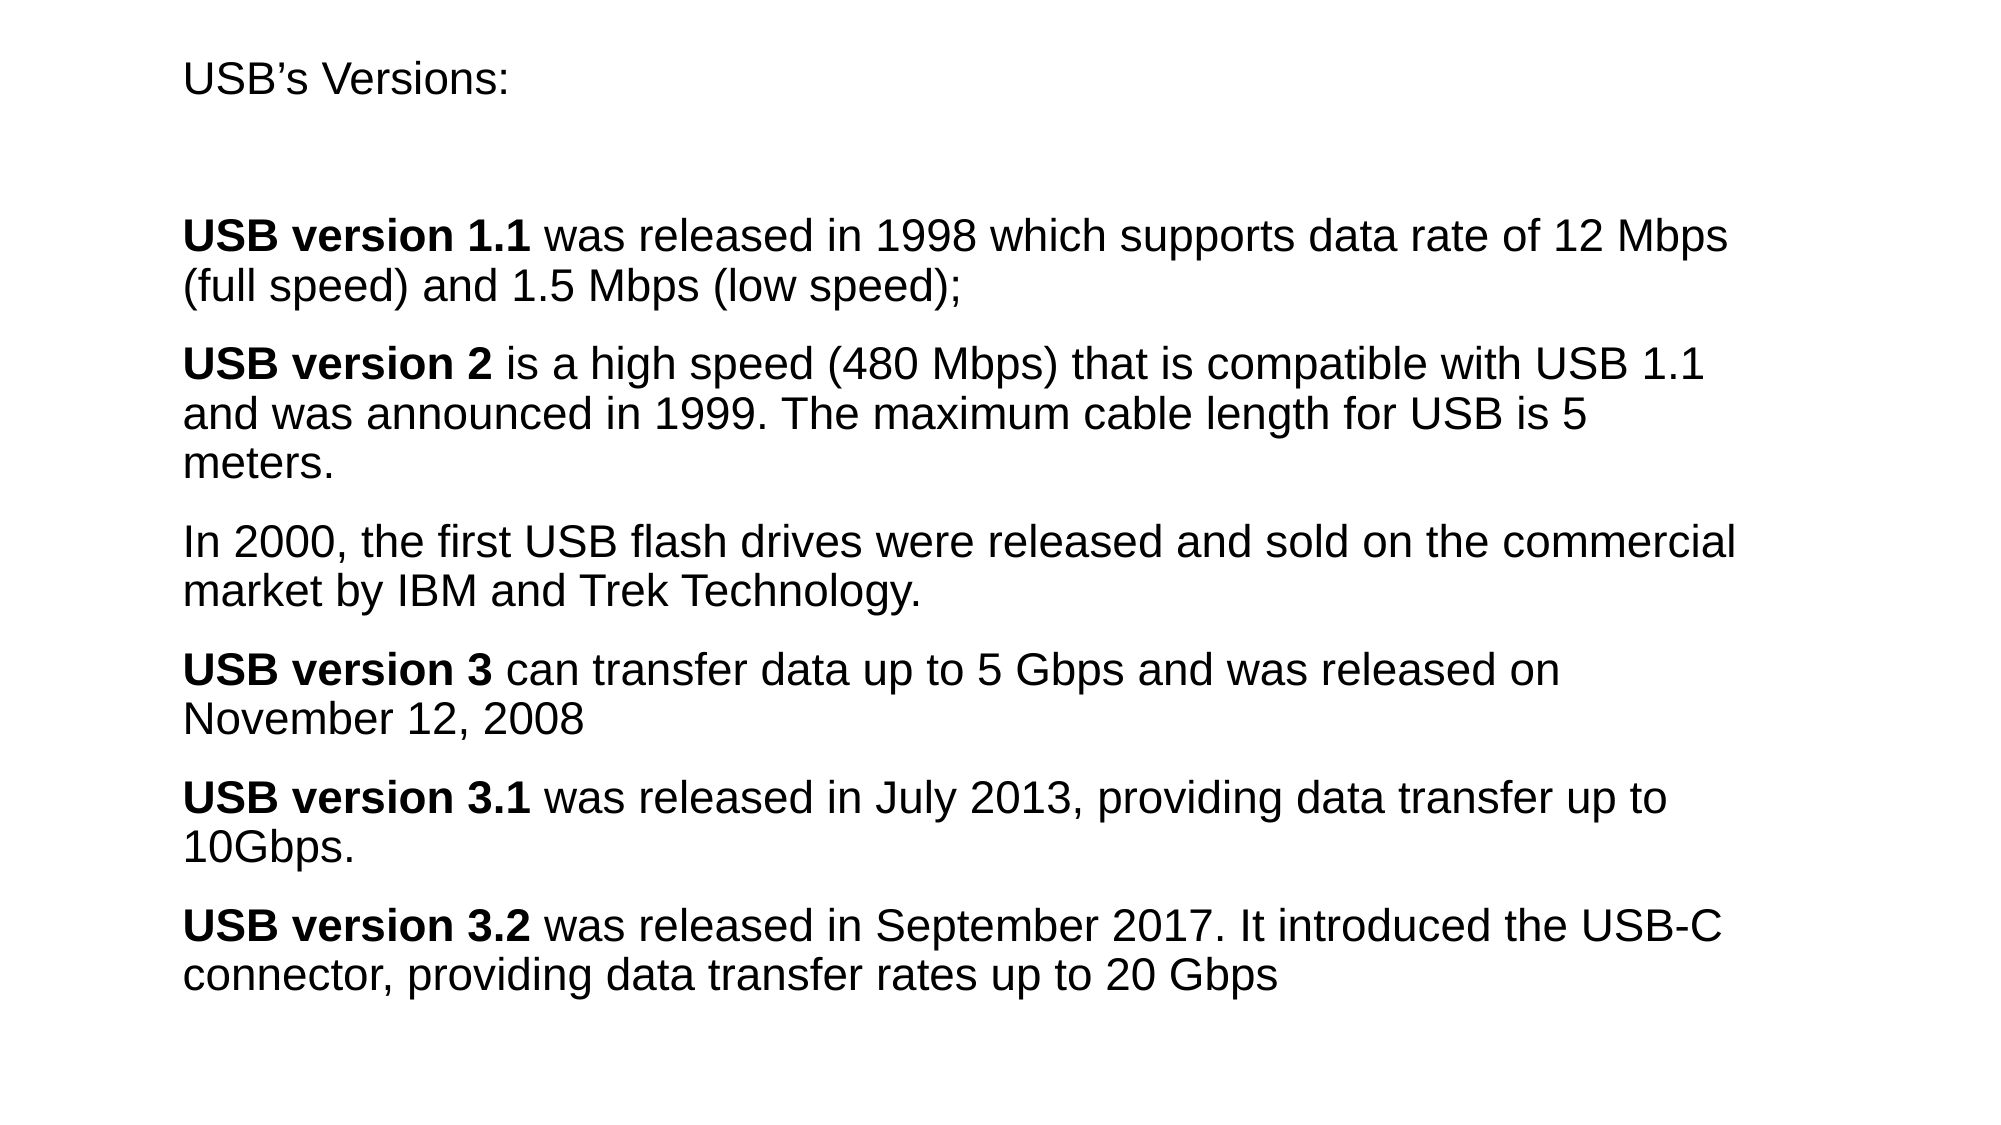

USB’s Versions:

USB version 1.1 was released in 1998 which supports data rate of 12 Mbps (full speed) and 1.5 Mbps (low speed);
USB version 2 is a high speed (480 Mbps) that is compatible with USB 1.1 and was announced in 1999. The maximum cable length for USB is 5 meters.
In 2000, the first USB flash drives were released and sold on the commercial market by IBM and Trek Technology.
USB version 3 can transfer data up to 5 Gbps and was released on November 12, 2008
USB version 3.1 was released in July 2013, providing data transfer up to 10Gbps.
USB version 3.2 was released in September 2017. It introduced the USB-C connector, providing data transfer rates up to 20 Gbps